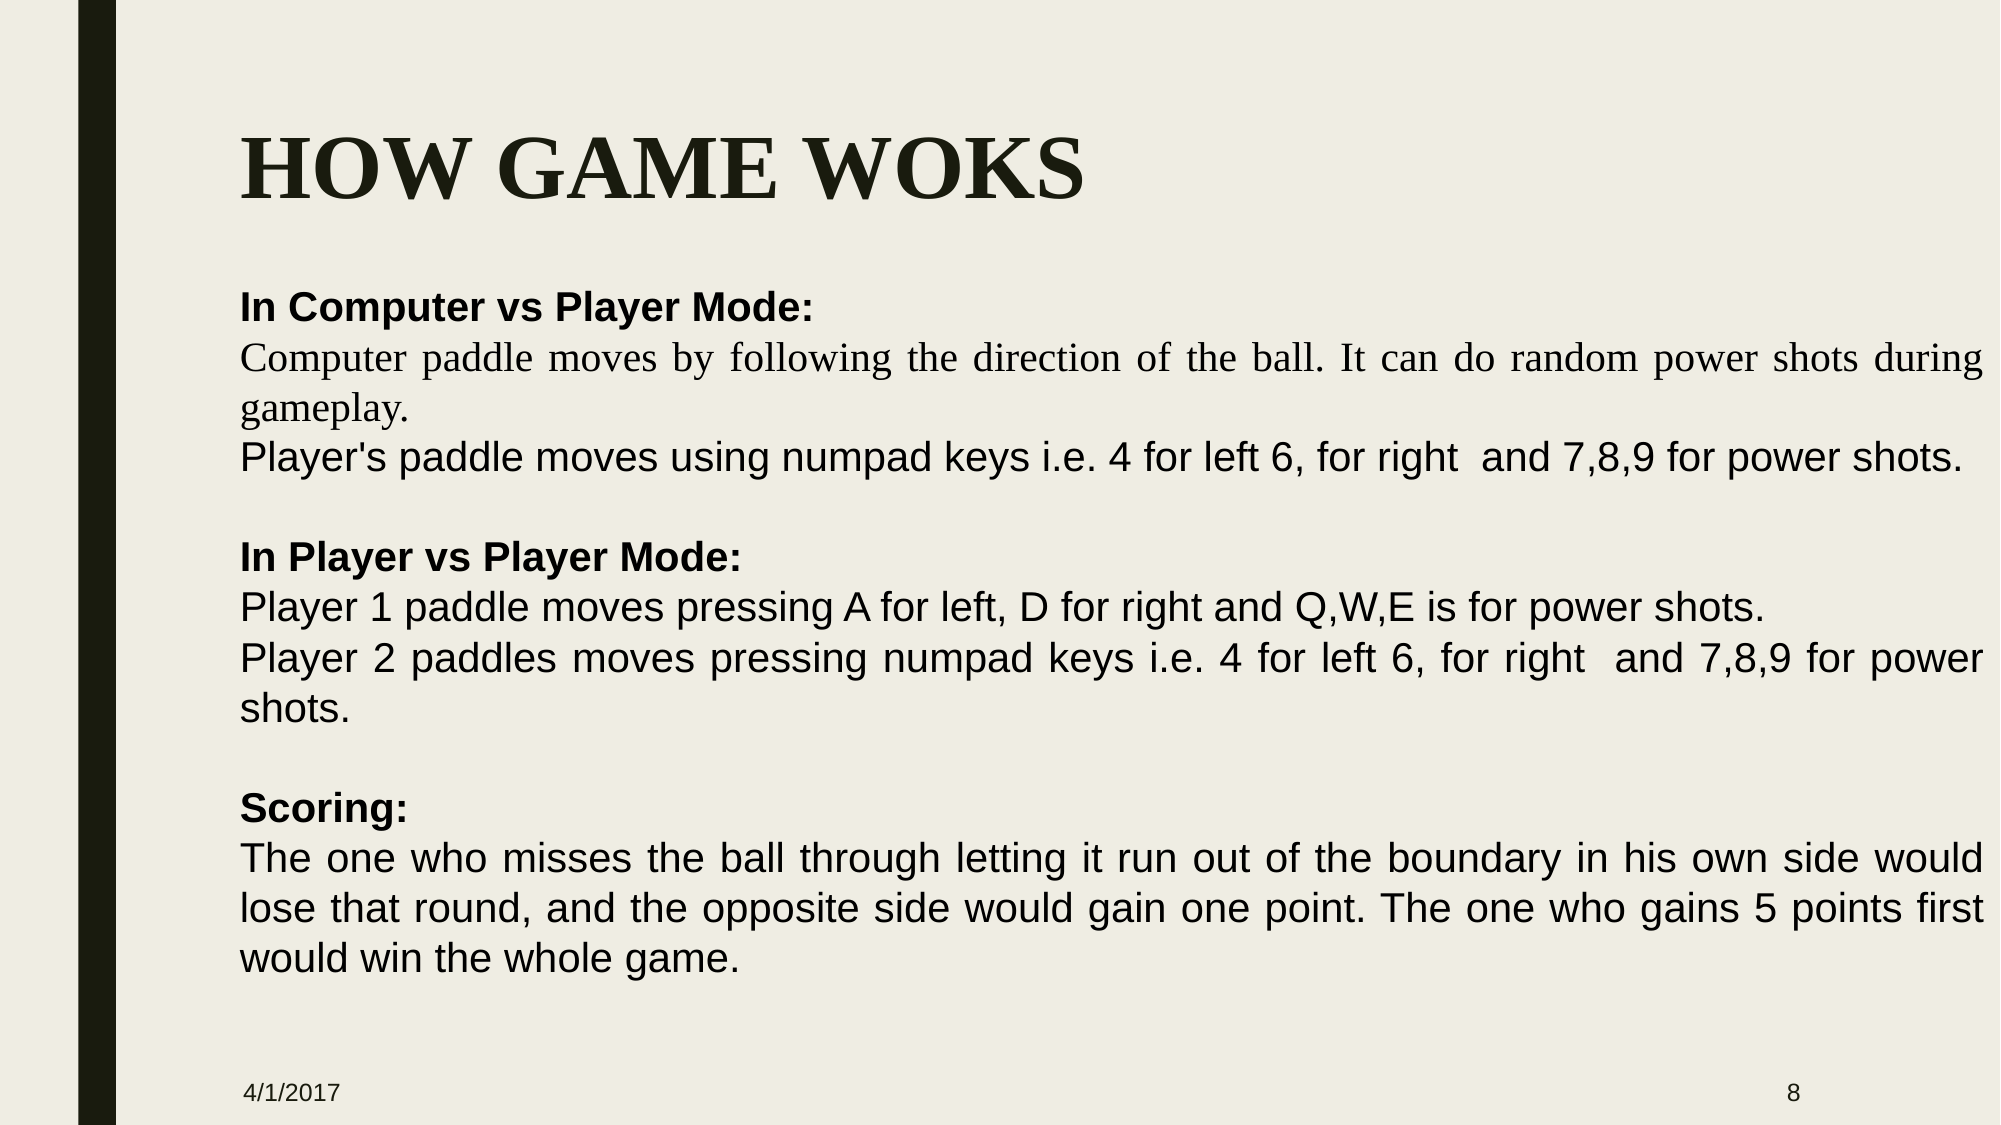

# HOW GAME WOKS
In Computer vs Player Mode:
Computer paddle moves by following the direction of the ball. It can do random power shots during gameplay.
Player's paddle moves using numpad keys i.e. 4 for left 6, for right  and 7,8,9 for power shots.

In Player vs Player Mode:
Player 1 paddle moves pressing A for left, D for right and Q,W,E is for power shots.
Player 2 paddles moves pressing numpad keys i.e. 4 for left 6, for right  and 7,8,9 for power shots.

Scoring:
The one who misses the ball through letting it run out of the boundary in his own side would lose that round, and the opposite side would gain one point. The one who gains 5 points first would win the whole game.

4/1/2017
8